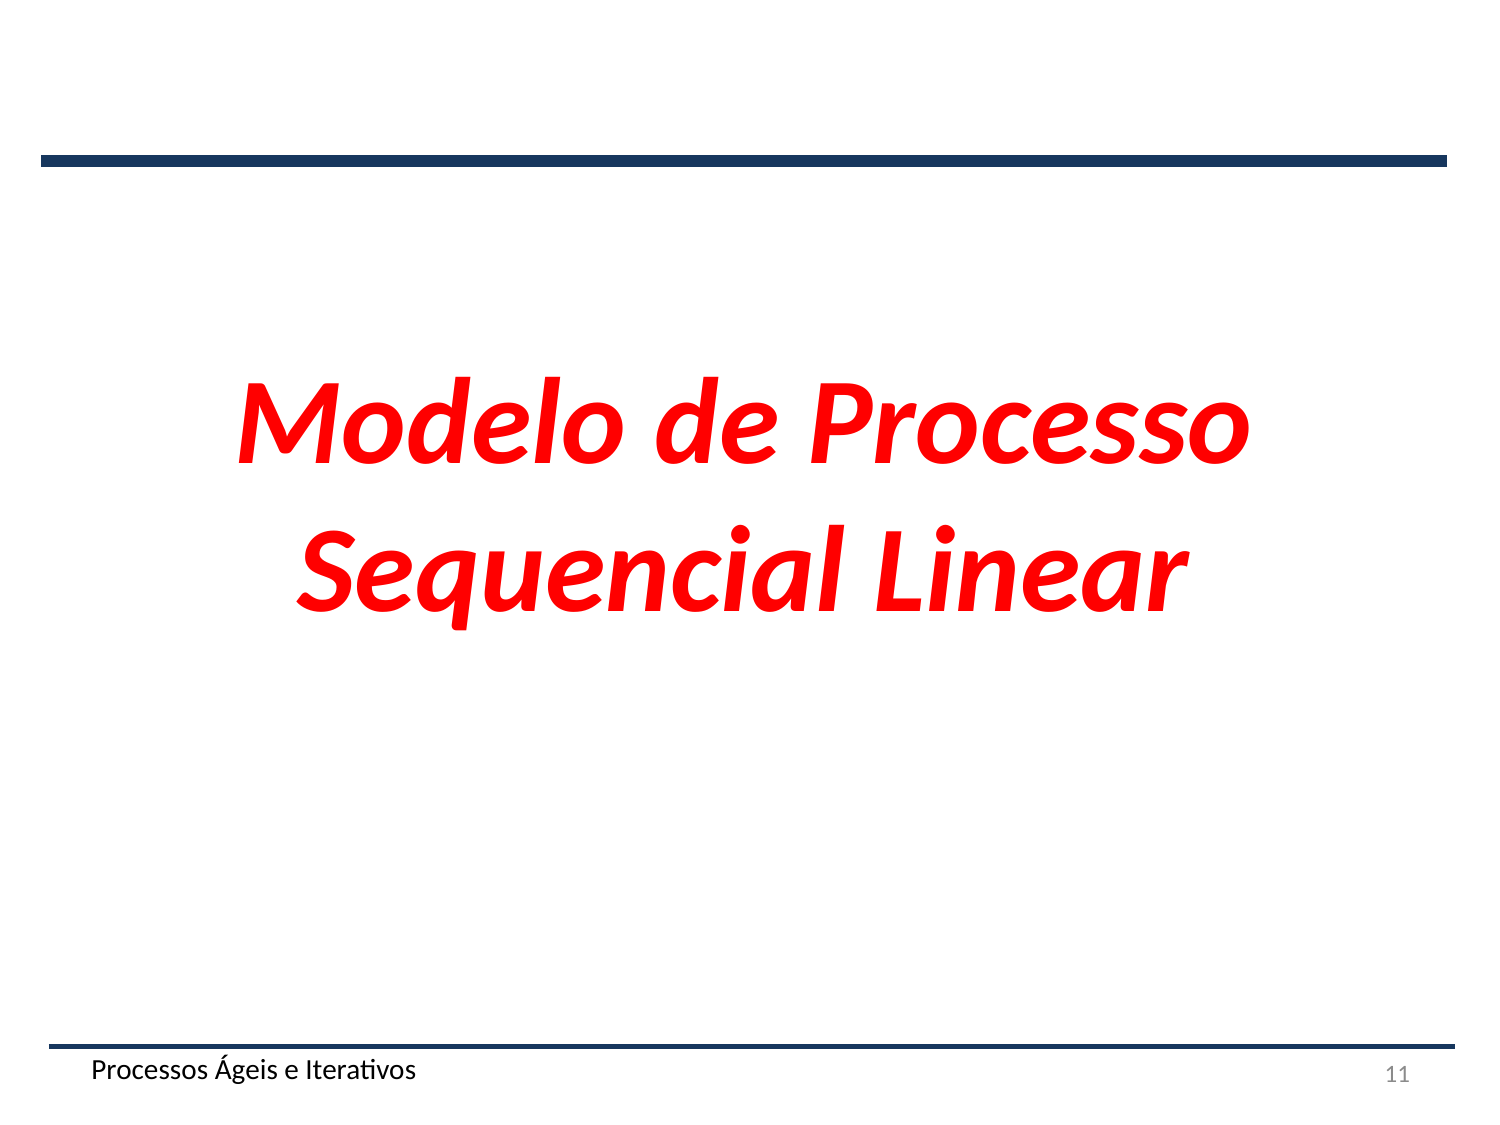

Modelo de Processo Sequencial Linear
Processos Ágeis e Iterativos
11